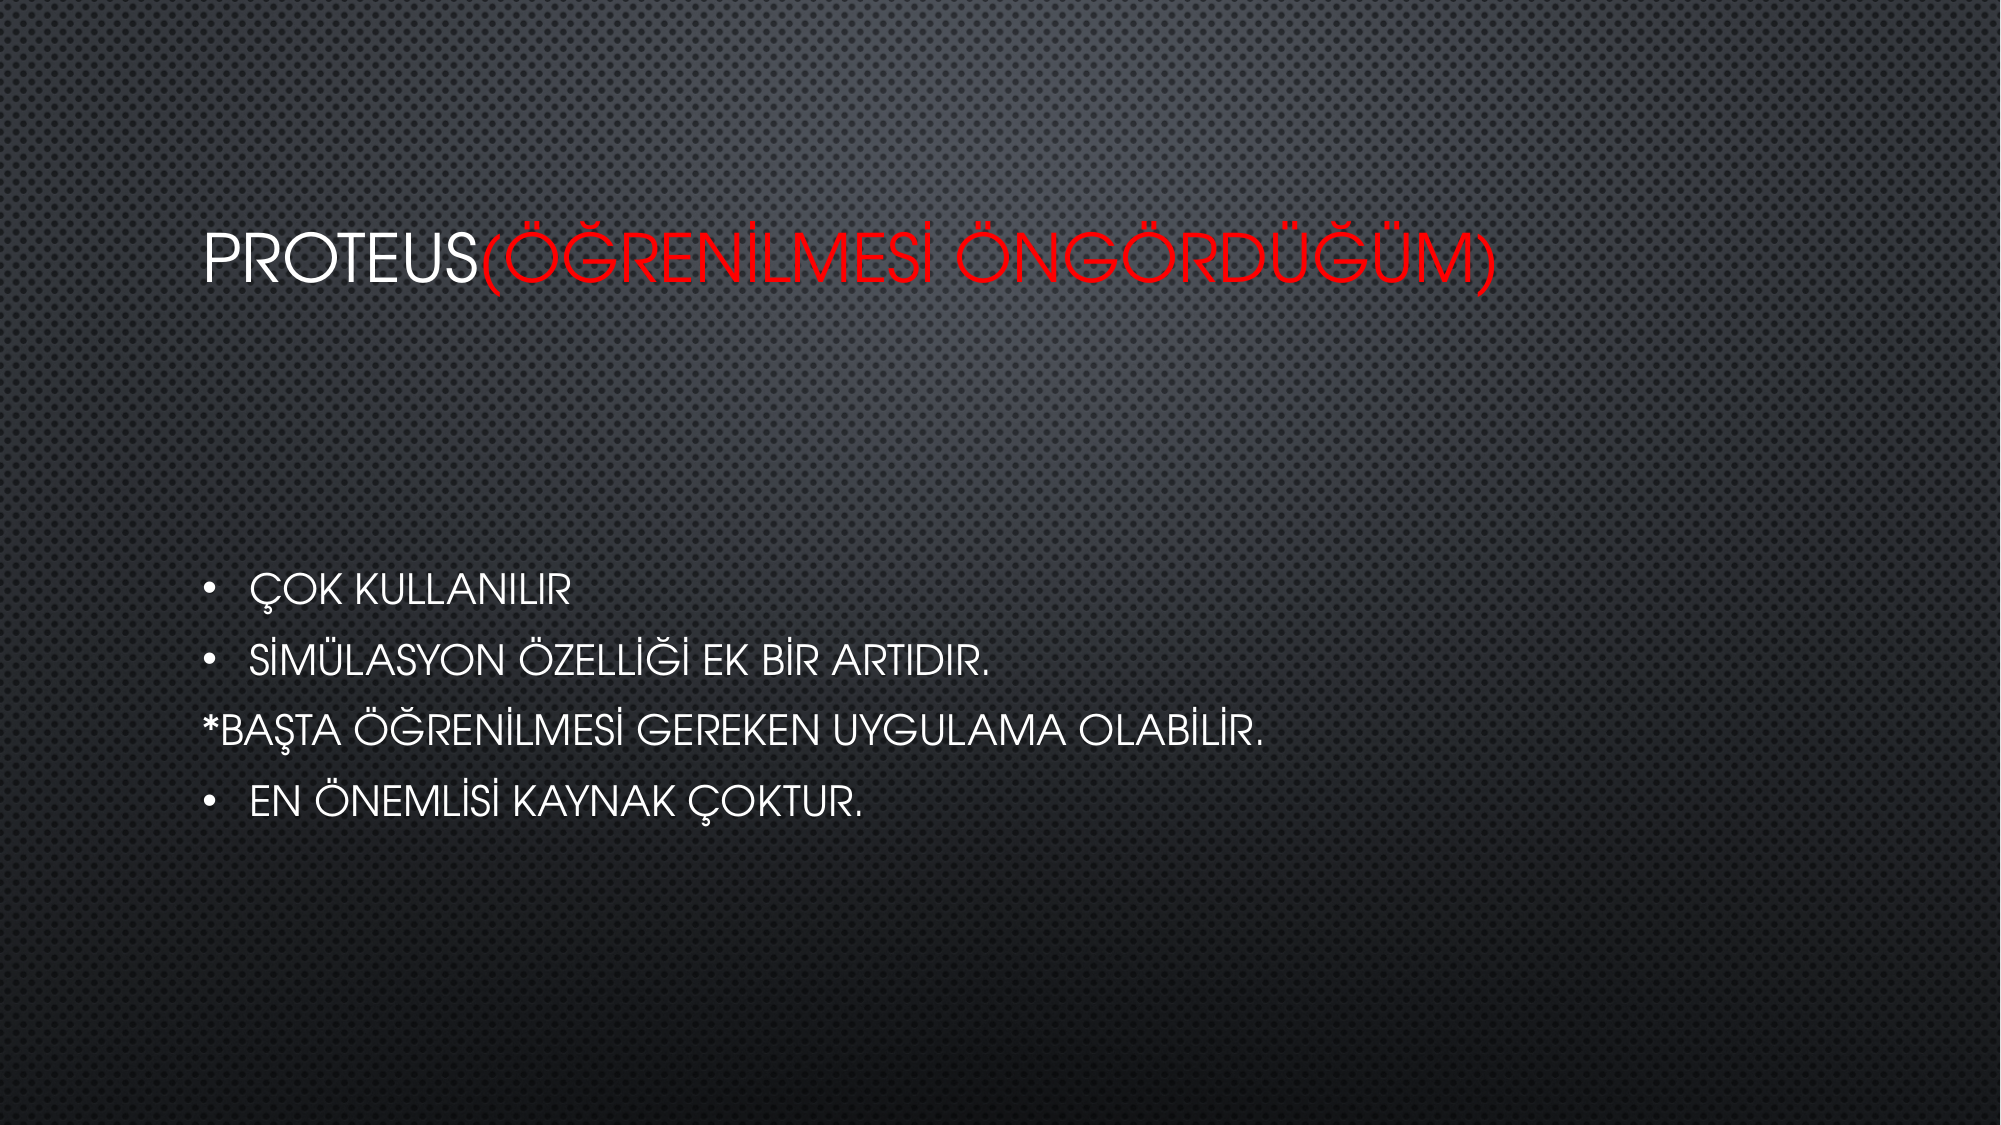

# Proteus(öğrenilmesi ÖNGÖRDÜĞÜM)
Çok kullanılır
Simülasyon özelliği ek bir artıdır.
*Başta öğrenilmesi gereken uygulama olabilir.
EN ÖNEMLİSİ KAYNAK ÇOKTUR.